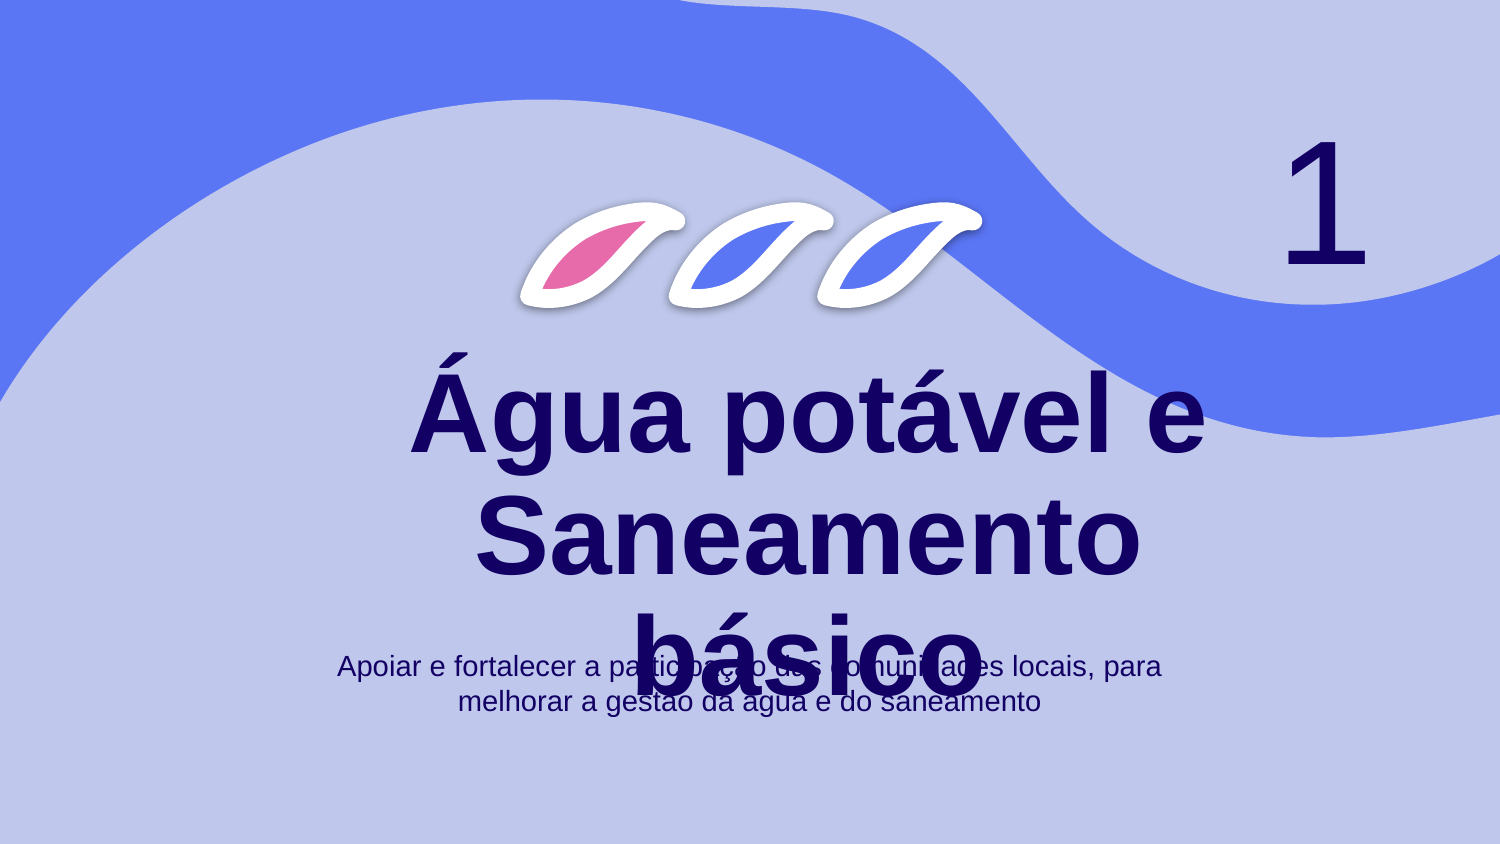

1

# Água potável e Saneamento básico
Apoiar e fortalecer a participação das comunidades locais, para melhorar a gestão da água e do saneamento